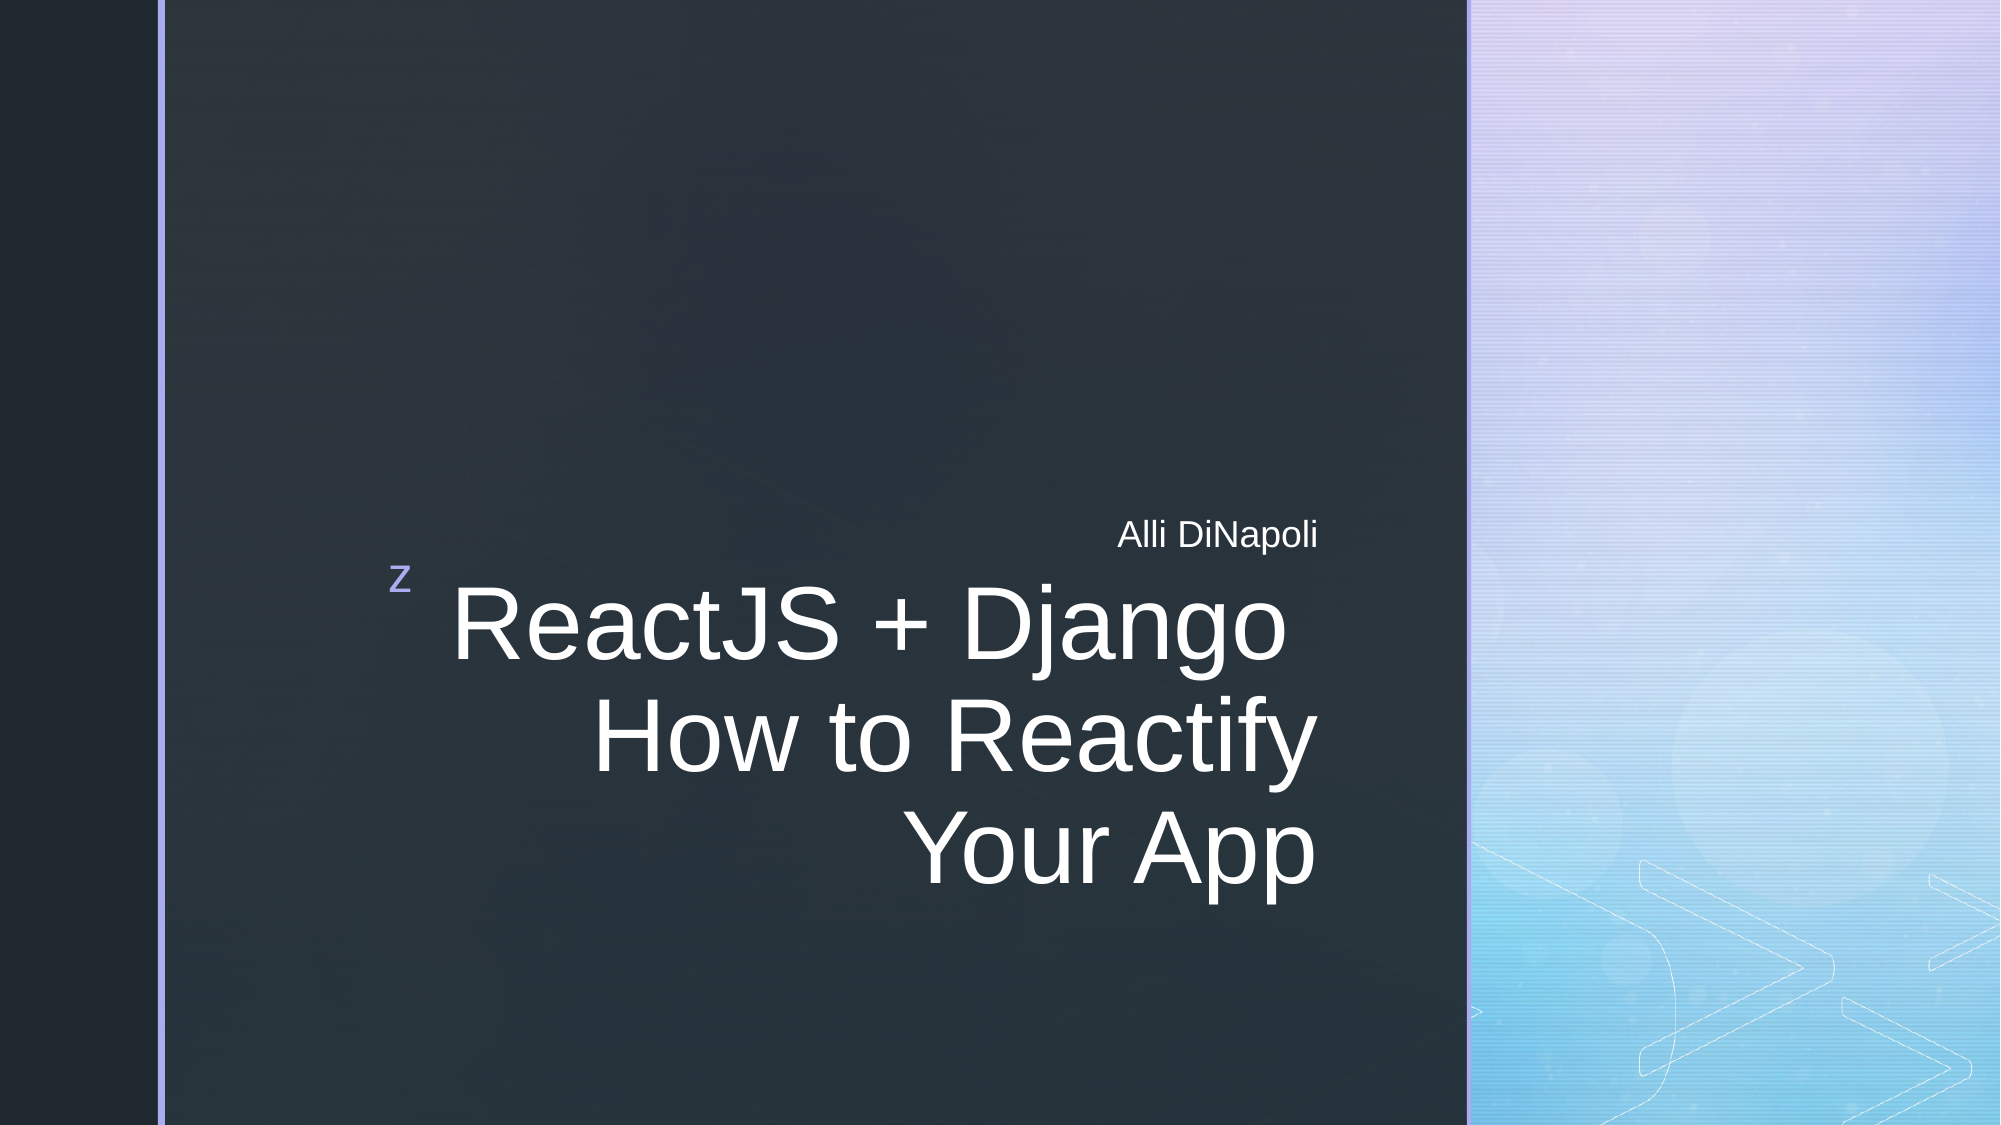

Alli DiNapoli
# ReactJS + Django How to Reactify Your App